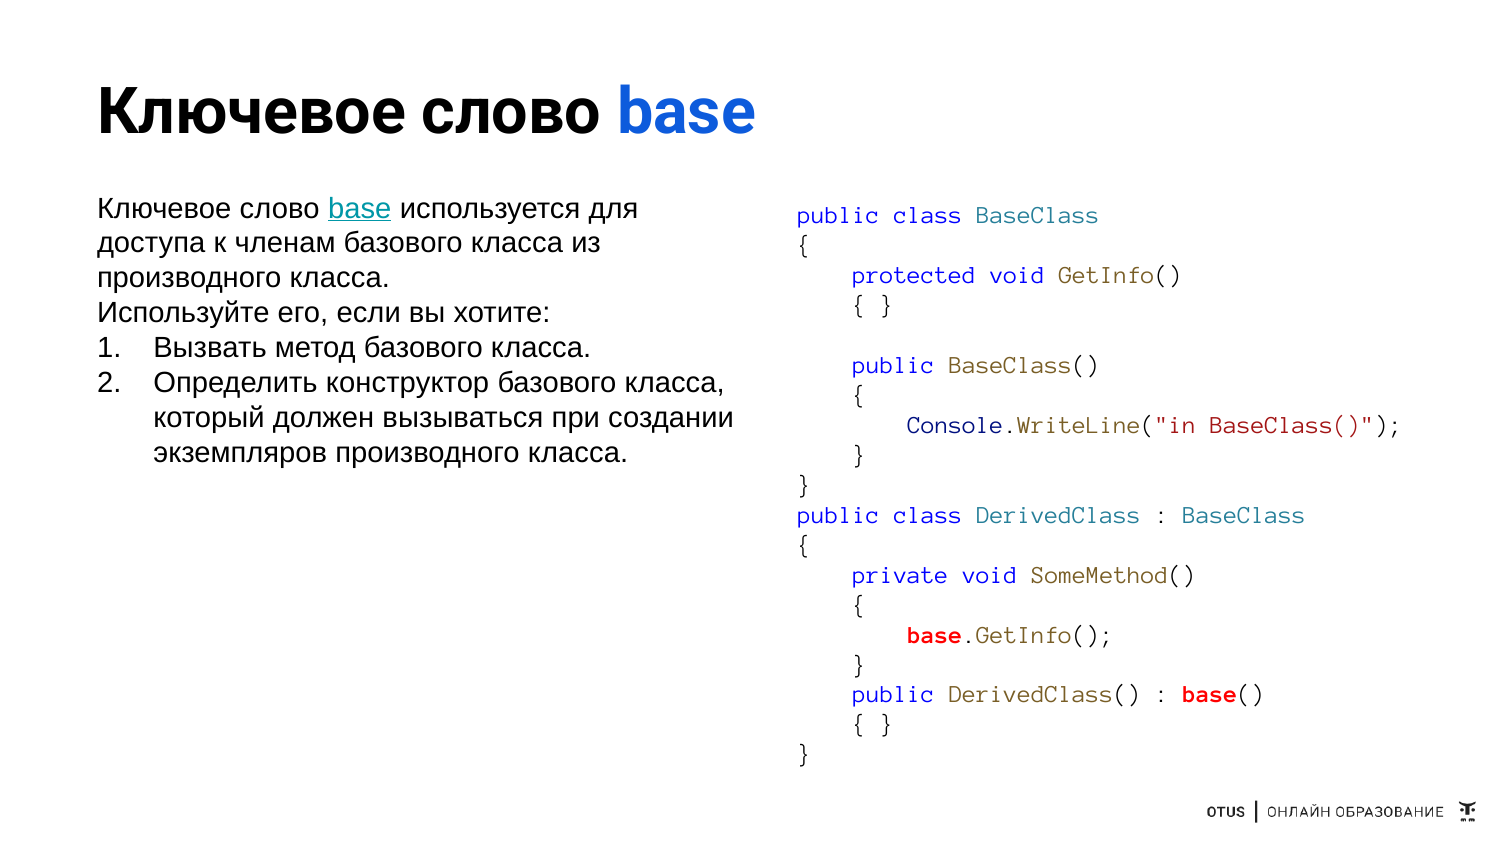

# Ключевое слово base
Ключевое слово base используется для доступа к членам базового класса из производного класса.
Используйте его, если вы хотите:
Вызвать метод базового класса.
Определить конструктор базового класса, который должен вызываться при создании экземпляров производного класса.
public class BaseClass
{
    protected void GetInfo()
    { }
    public BaseClass()
    {
        Console.WriteLine("in BaseClass()");
    }
}
public class DerivedClass : BaseClass
{
    private void SomeMethod()
    {
        base.GetInfo();
    }
    public DerivedClass() : base()
    { }
}